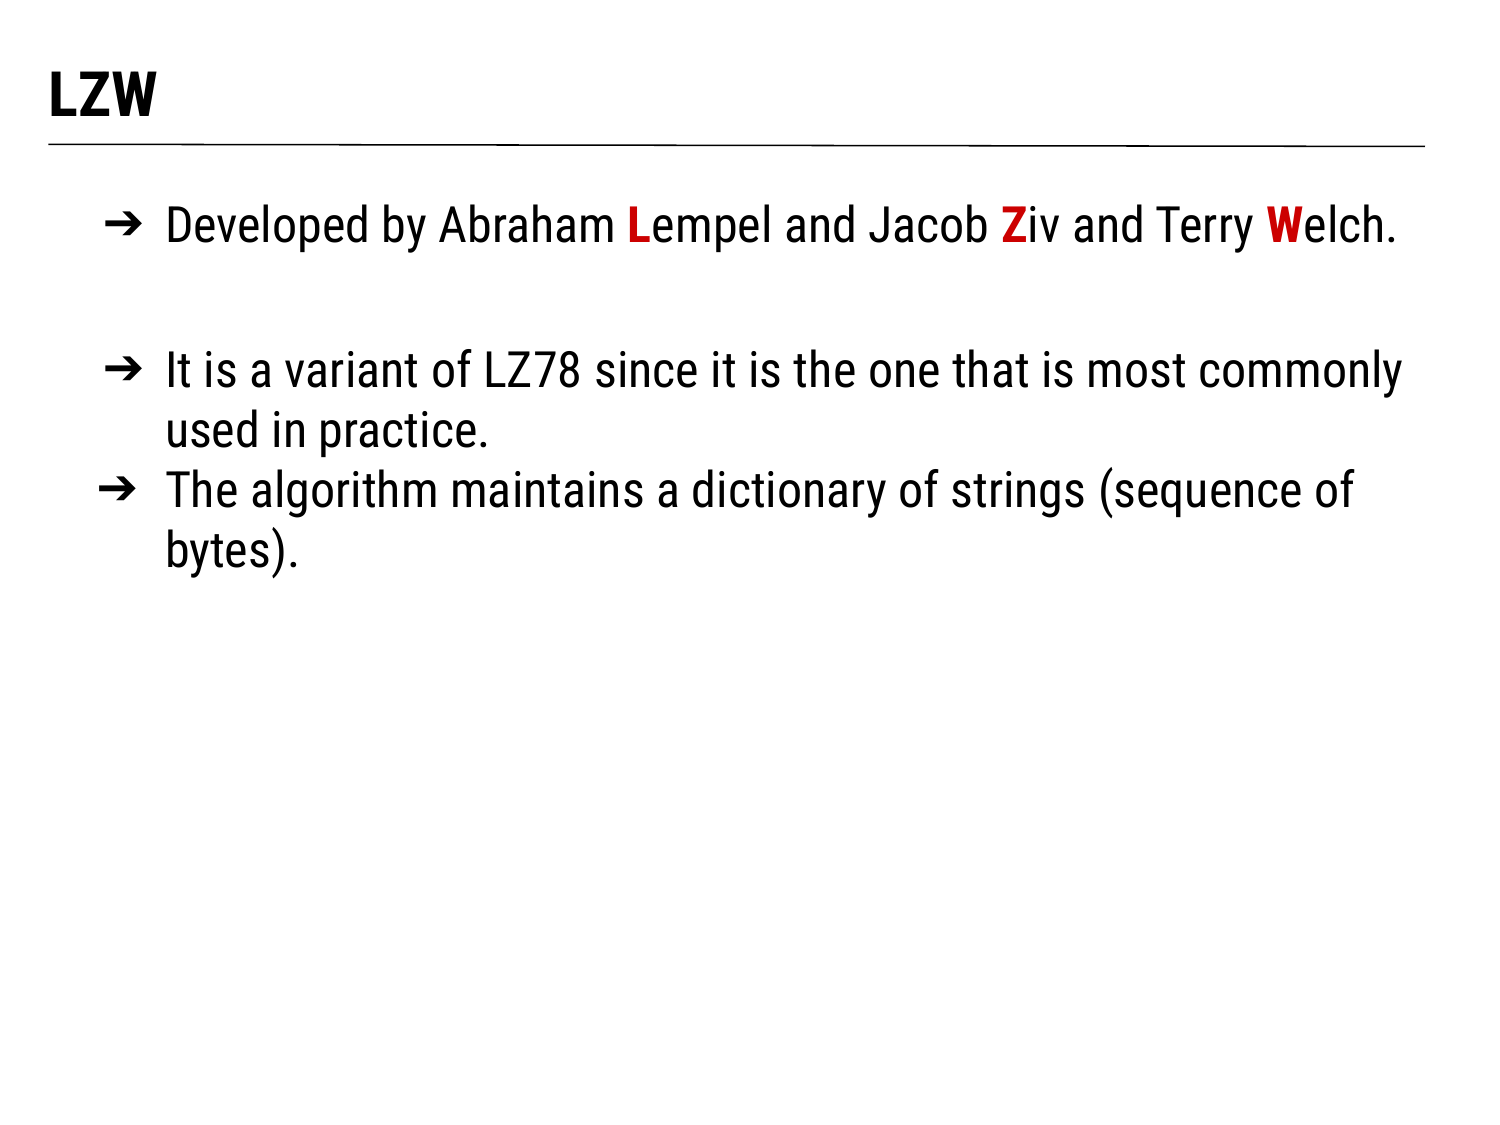

# LZW
Developed by Abraham Lempel and Jacob Ziv and Terry Welch.

It is a variant of LZ78 since it is the one that is most commonly used in practice.
The algorithm maintains a dictionary of strings (sequence of bytes).